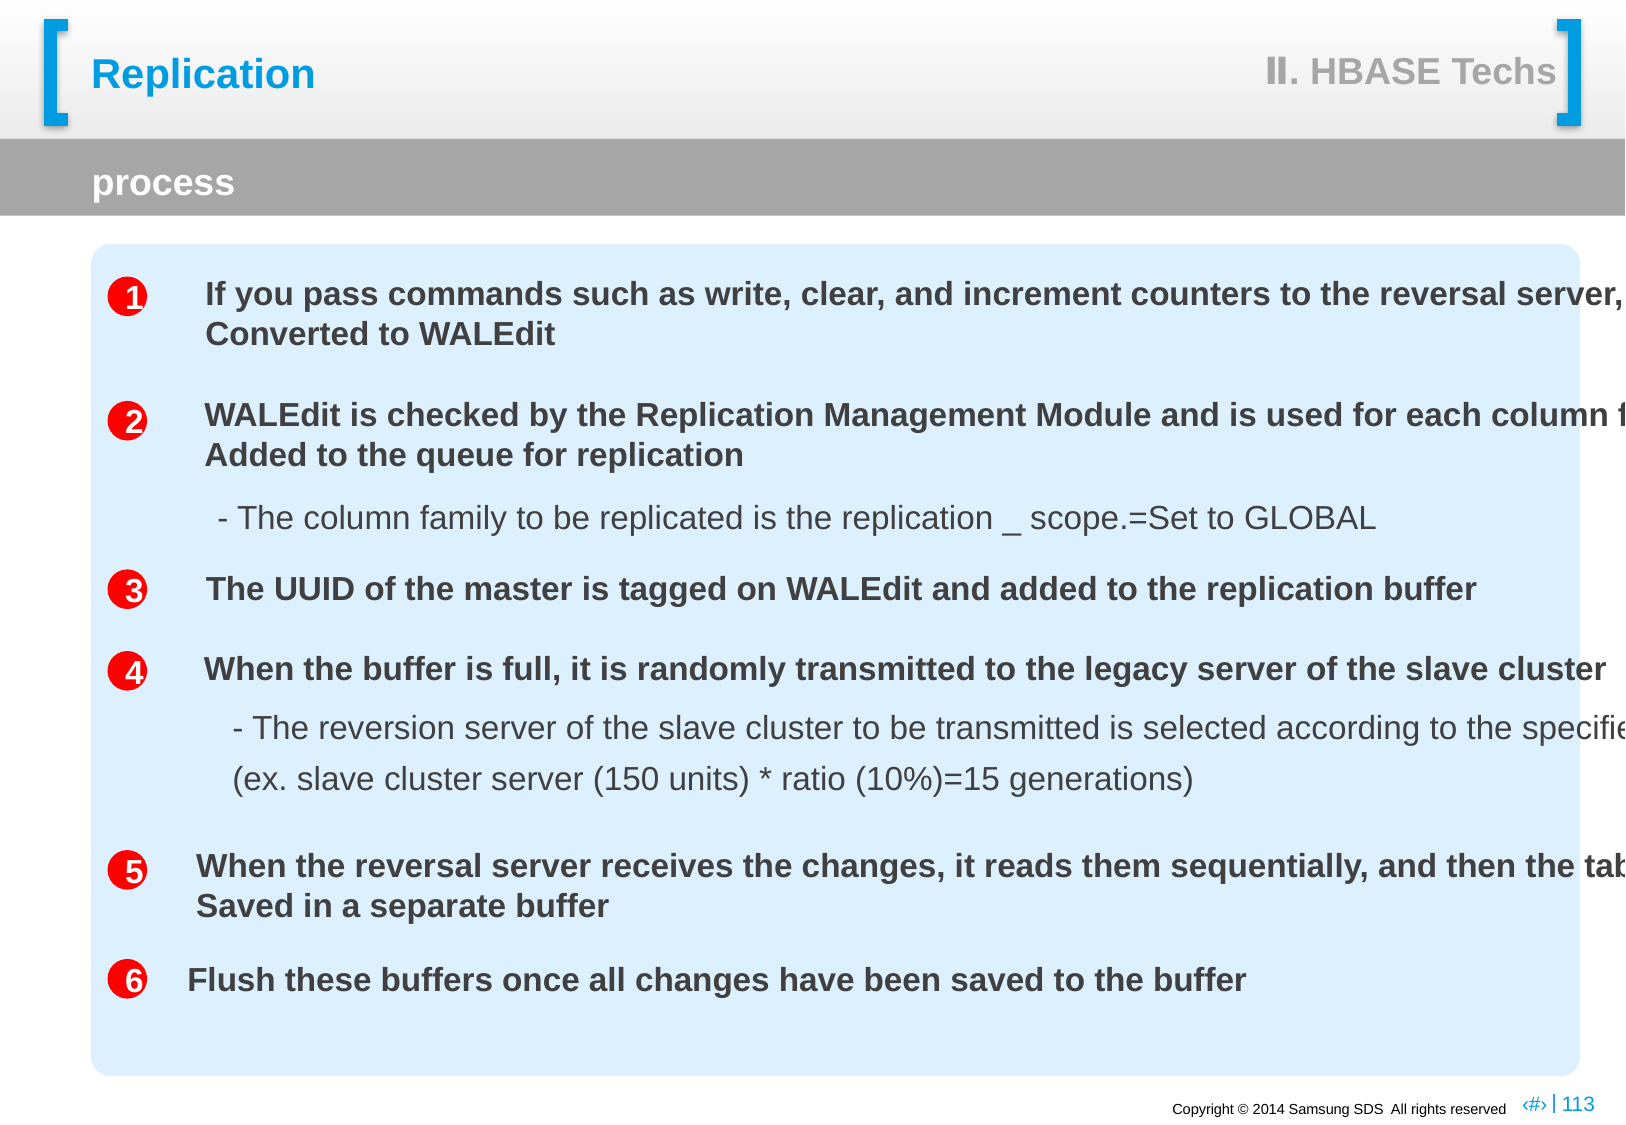

Ⅱ. HBASE Techs
# Replication

process

If you pass commands such as write, clear, and increment counters to the reversal server, the key / value pair will be used by the reversal server
Converted to WALEdit
1
WALEdit is checked by the Replication Management Module and is used for each column family to be replicated.
Added to the queue for replication
2
- The column family to be replicated is the replication _ scope.=Set to GLOBAL
The UUID of the master is tagged on WALEdit and added to the replication buffer
3
When the buffer is full, it is randomly transmitted to the legacy server of the slave cluster
4
- The reversion server of the slave cluster to be transmitted is selected according to the specified ratio.
(ex. slave cluster server (150 units) * ratio (10%)=15 generations)
When the reversal server receives the changes, it reads them sequentially, and then the table
Saved in a separate buffer
5
Flush these buffers once all changes have been saved to the buffer
6